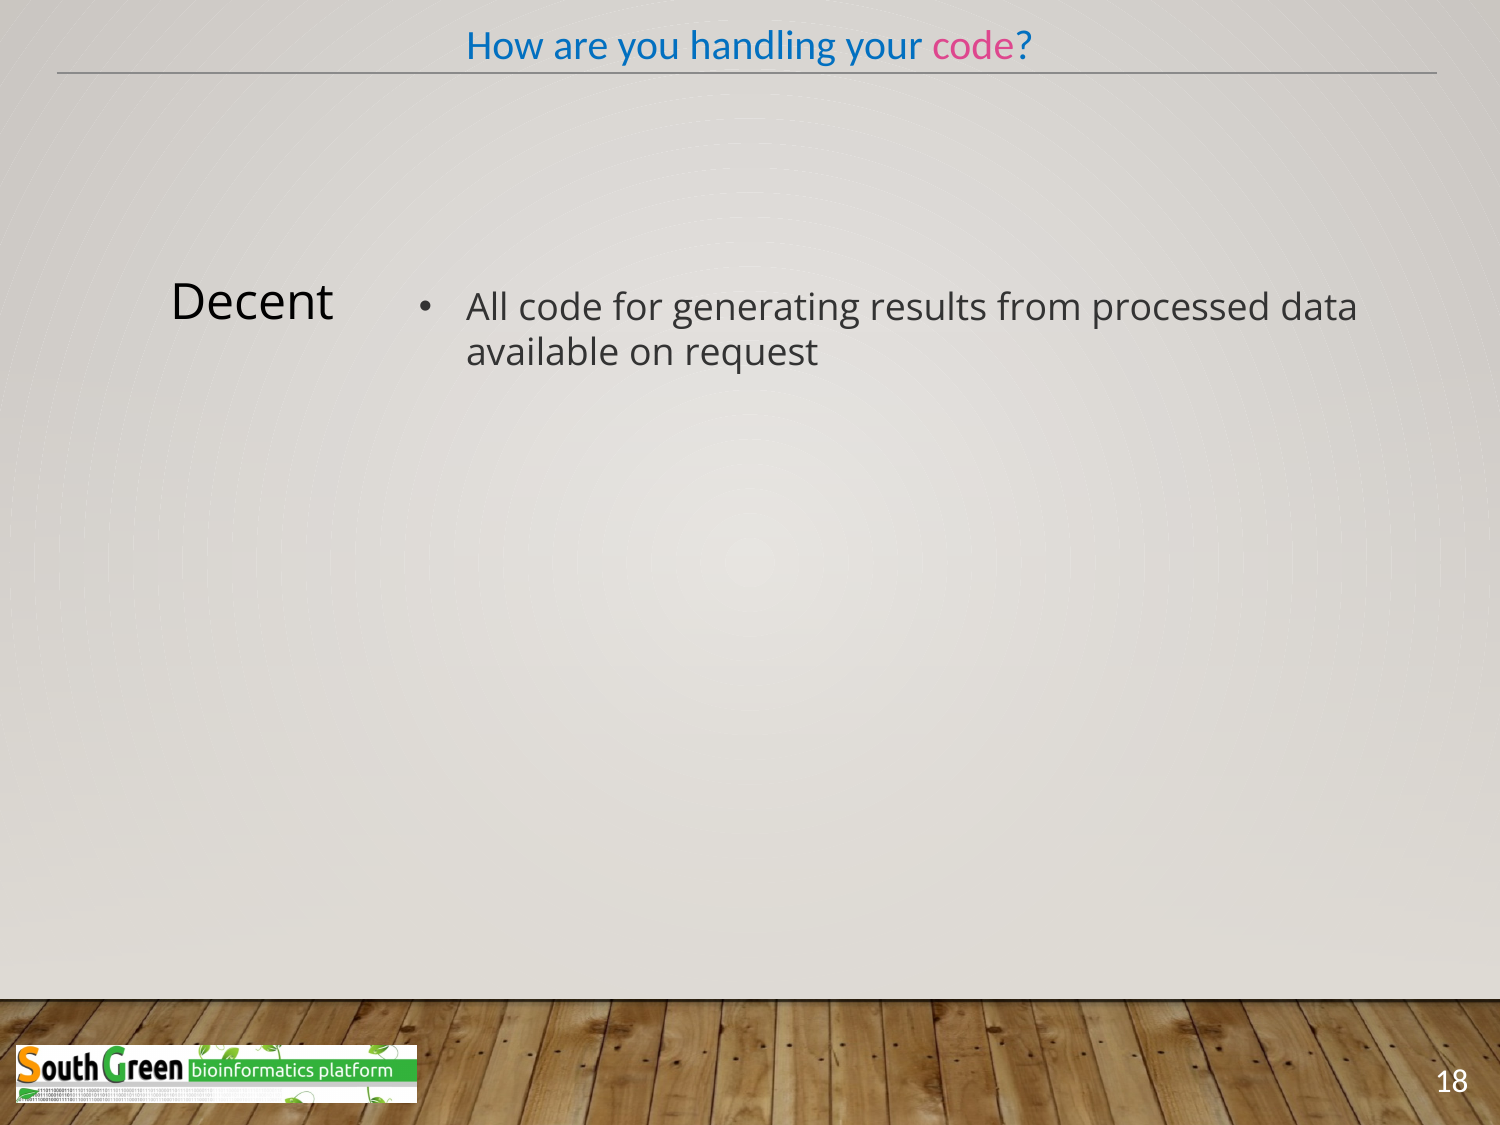

How are you handling your code?
Decent
All code for generating results from processed data available on request
18